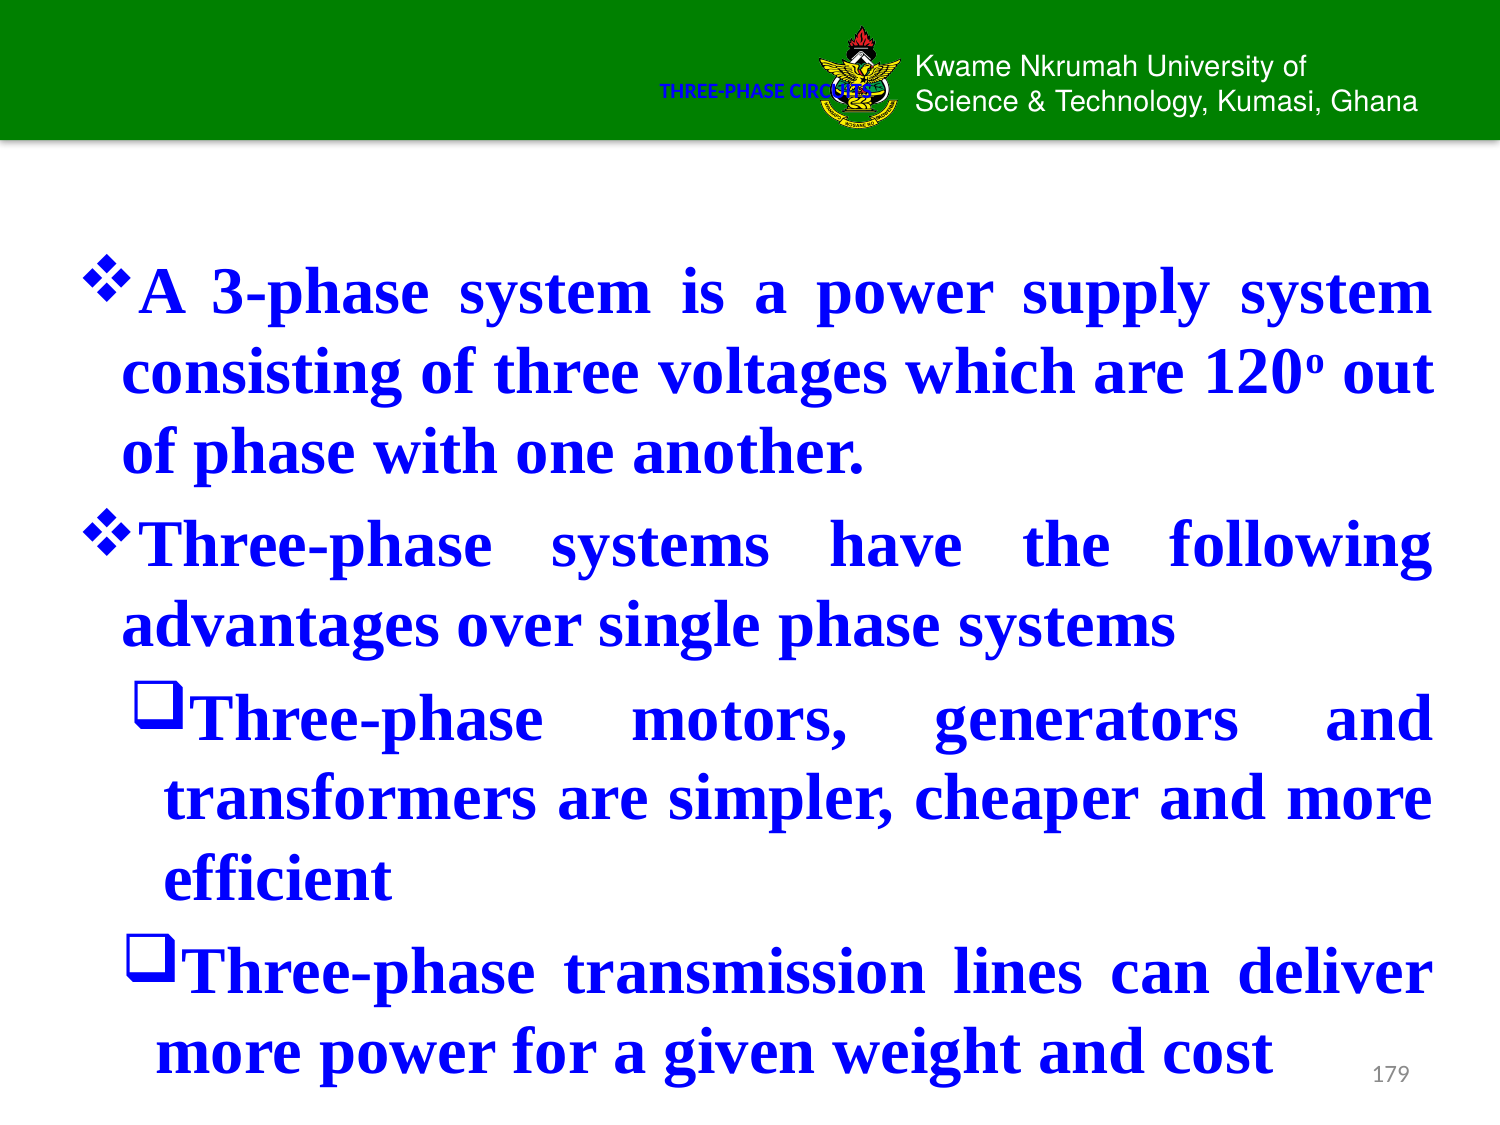

# THREE-PHASE CIRCUITS
A 3-phase system is a power supply system consisting of three voltages which are 120o out of phase with one another.
Three-phase systems have the following advantages over single phase systems
Three-phase motors, generators and transformers are simpler, cheaper and more efficient
Three-phase transmission lines can deliver more power for a given weight and cost
179